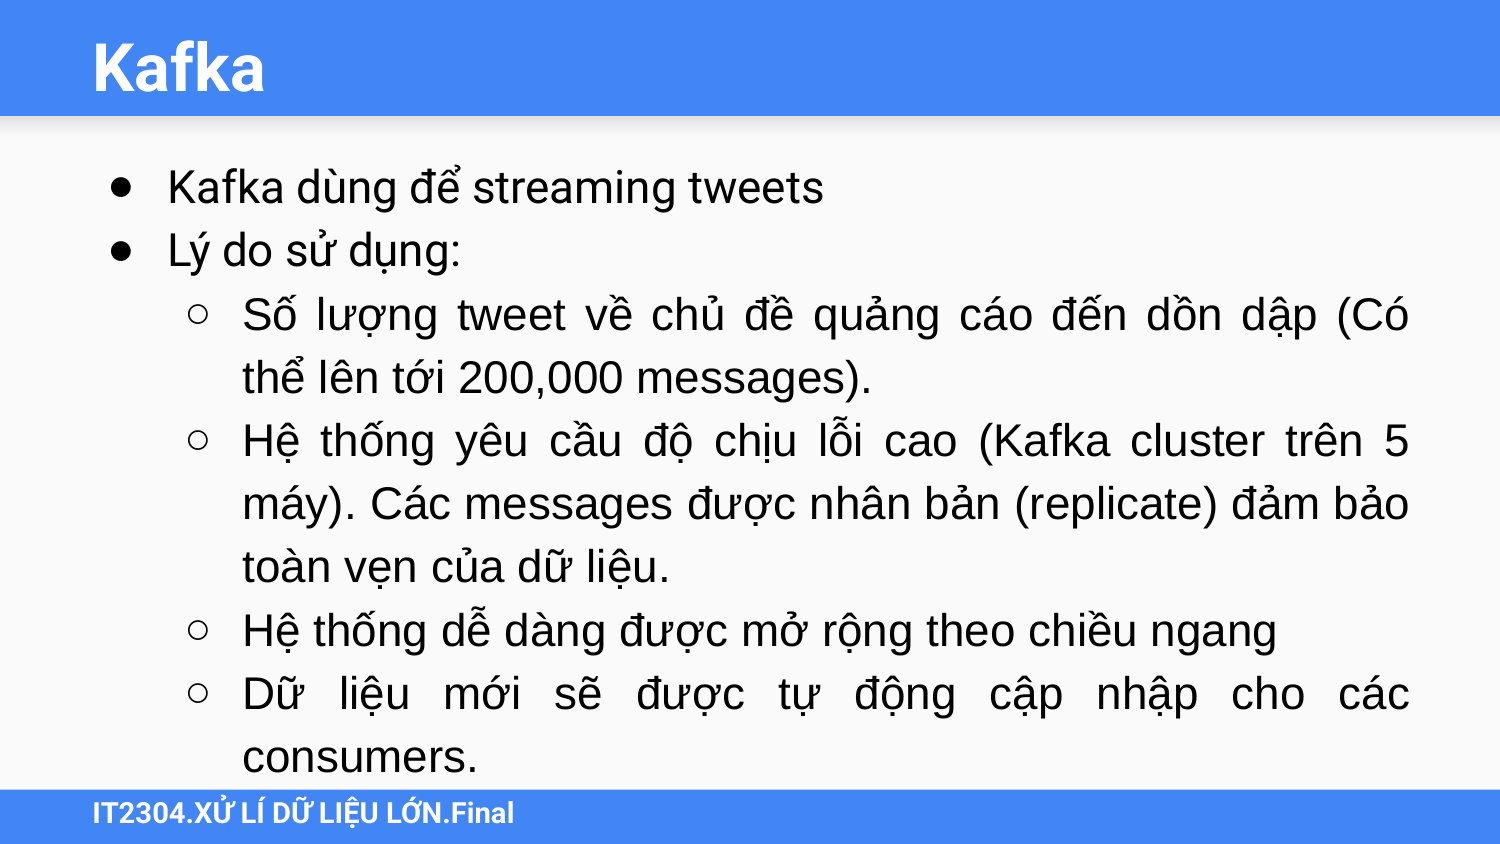

# Kafka
Kafka dùng để streaming tweets
Lý do sử dụng:
Số lượng tweet về chủ đề quảng cáo đến dồn dập (Có thể lên tới 200,000 messages).
Hệ thống yêu cầu độ chịu lỗi cao (Kafka cluster trên 5 máy). Các messages được nhân bản (replicate) đảm bảo toàn vẹn của dữ liệu.
Hệ thống dễ dàng được mở rộng theo chiều ngang
Dữ liệu mới sẽ được tự động cập nhập cho các consumers.